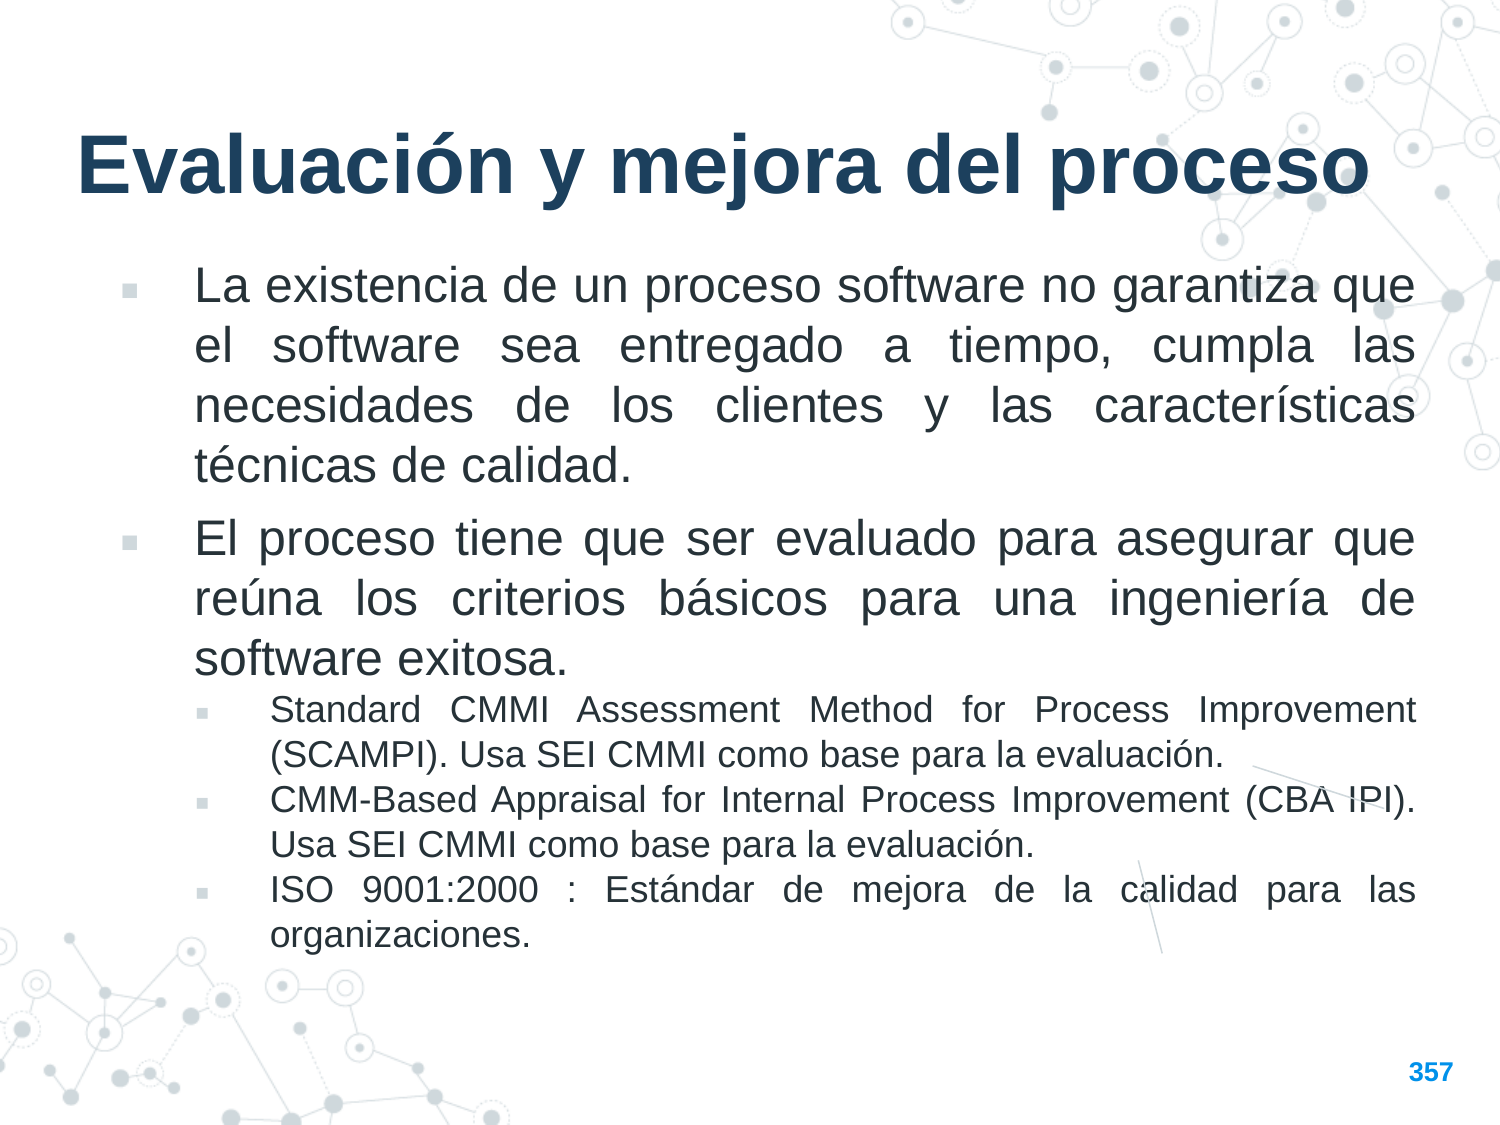

Evaluación y mejora del proceso
La existencia de un proceso software no garantiza que el software sea entregado a tiempo, cumpla las necesidades de los clientes y las características técnicas de calidad.
El proceso tiene que ser evaluado para asegurar que reúna los criterios básicos para una ingeniería de software exitosa.
Standard CMMI Assessment Method for Process Improvement (SCAMPI). Usa SEI CMMI como base para la evaluación.
CMM-Based Appraisal for Internal Process Improvement (CBA IPI). Usa SEI CMMI como base para la evaluación.
ISO 9001:2000 : Estándar de mejora de la calidad para las organizaciones.
357